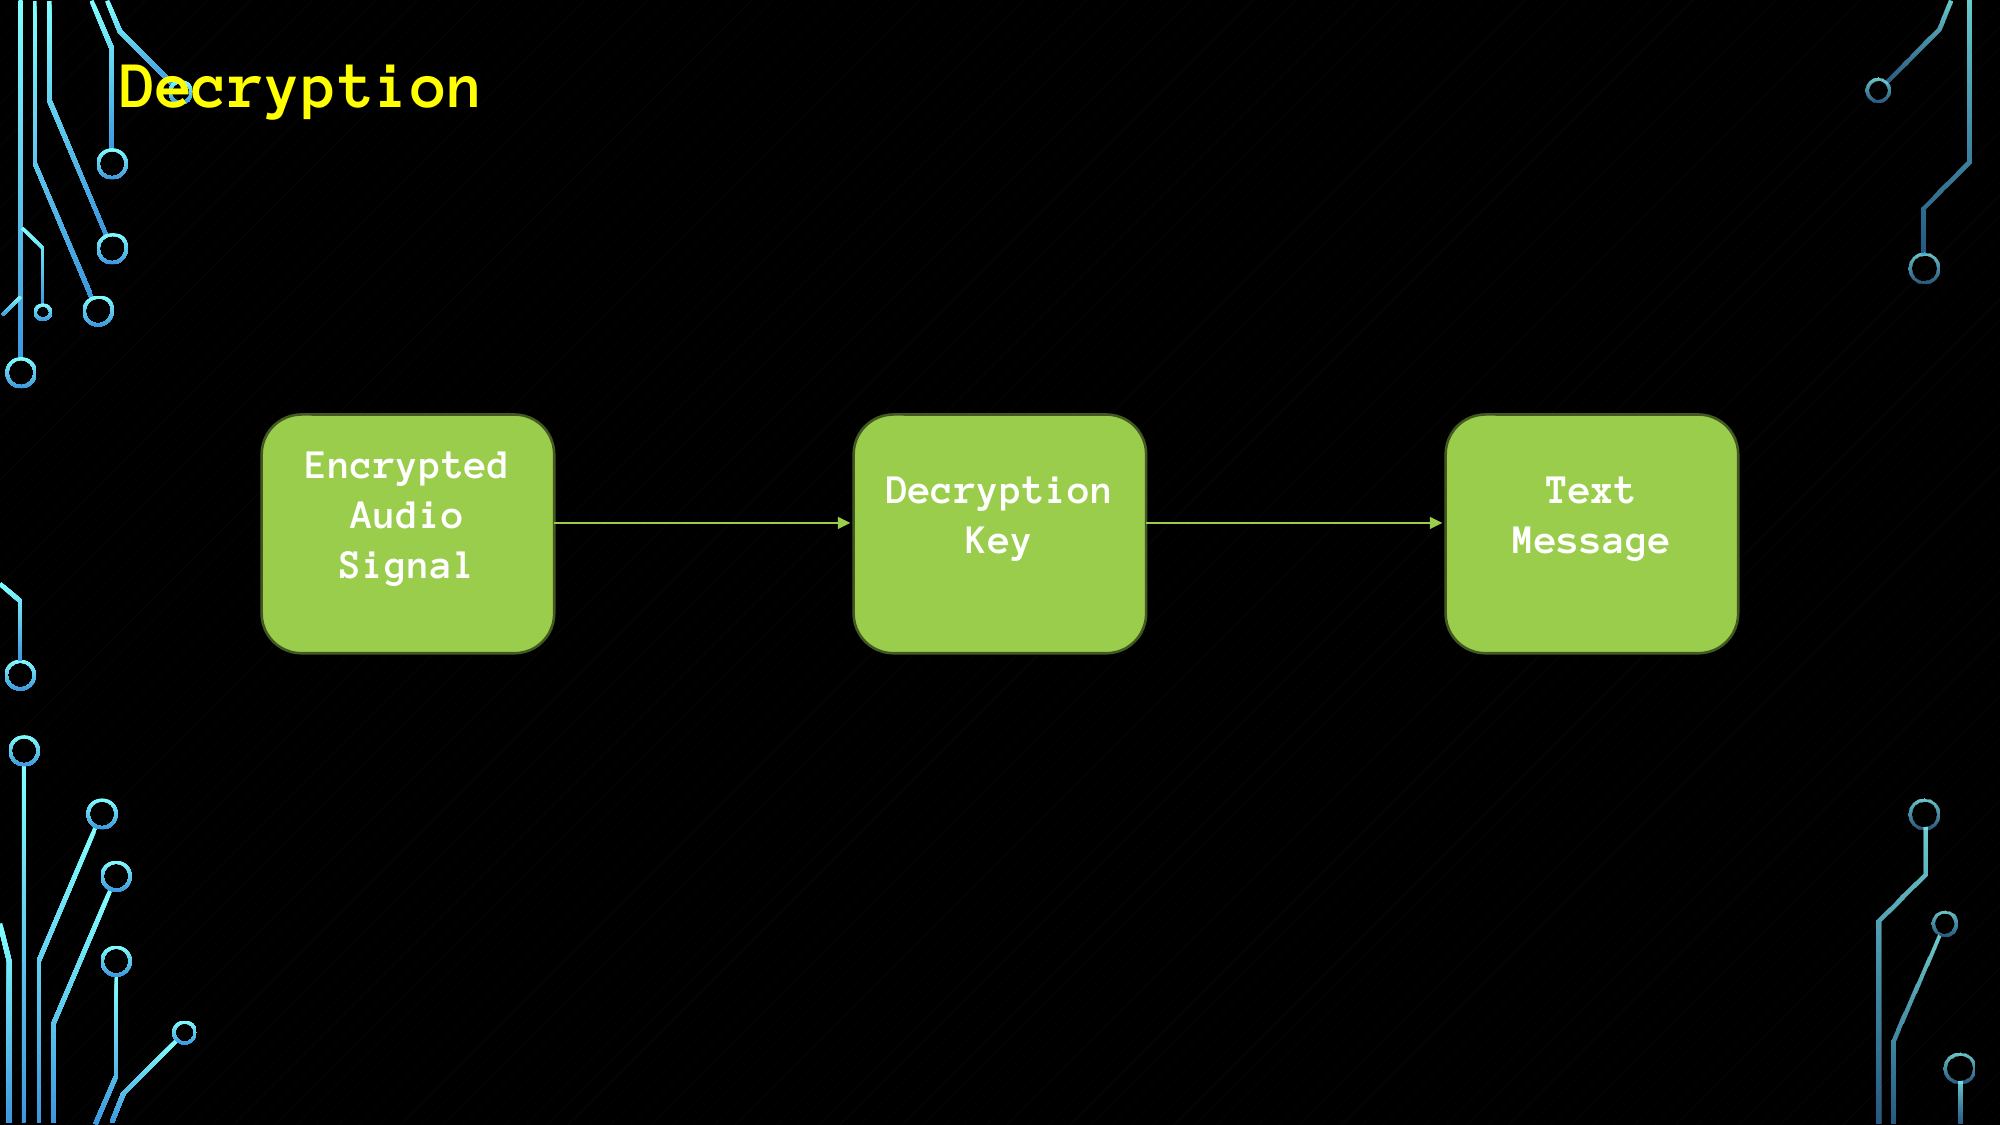

Decryption
Text Message

Decryption Key

Encrypted Audio Signal